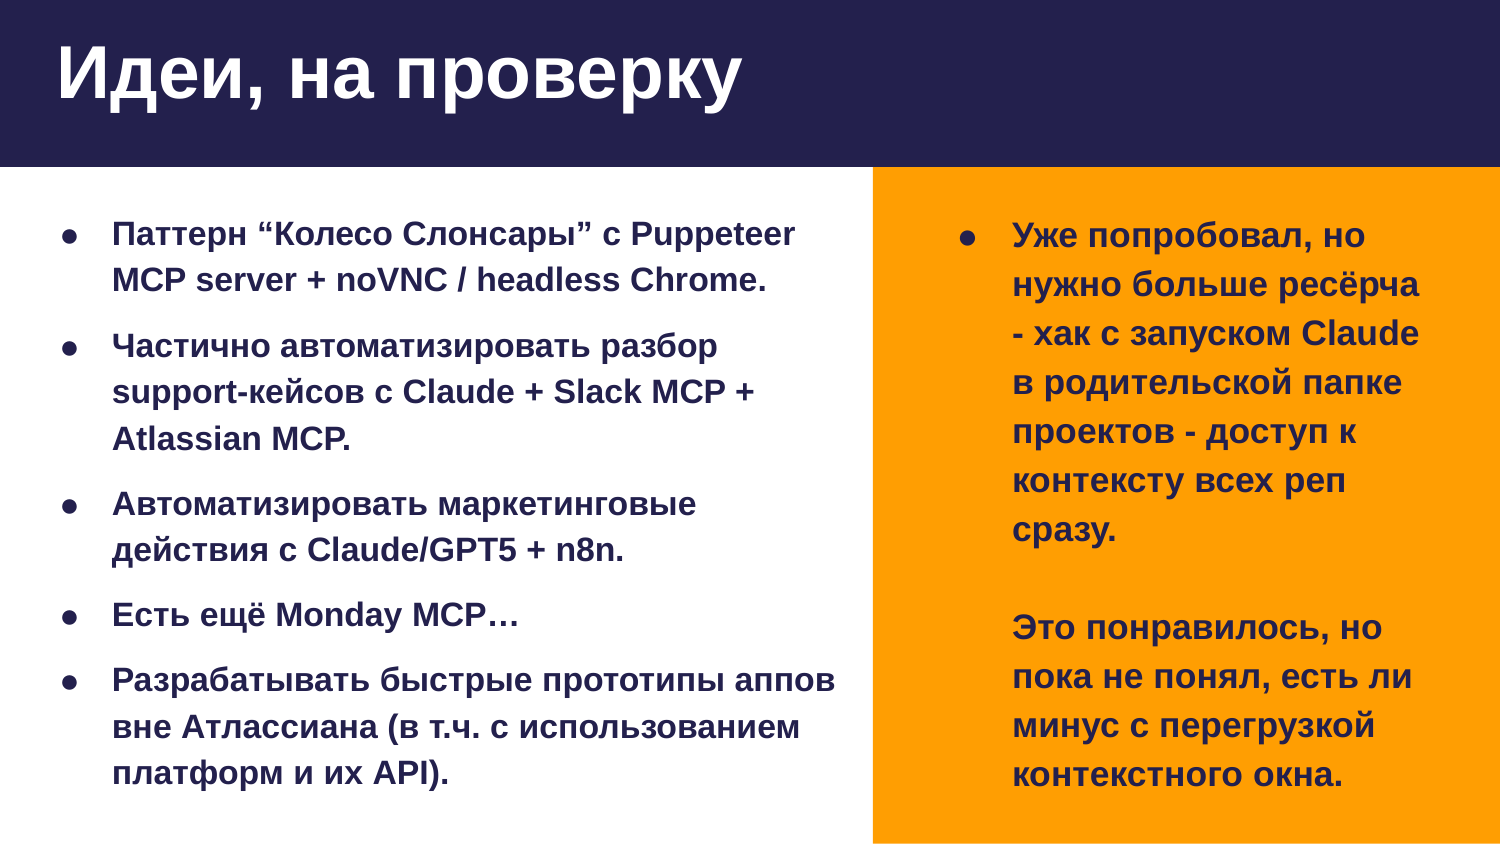

Идеи, на проверку
#
Паттерн “Колесо Слонсары” c Puppeteer MCP server + noVNC / headless Chrome.
Частично автоматизировать разбор support-кейсов с Claude + Slack MCP +
Atlassian MCP.
Автоматизировать маркетинговые действия с Claude/GPT5 + n8n.
Есть ещё Monday MCP…
Разрабатывать быстрые прототипы аппов вне Атлассиана (в т.ч. с использованием платформ и их API).
Уже попробовал, но нужно больше ресёрча - хак с запуском Claude в родительской папке проектов - доступ к контексту всех реп сразу.
Это понравилось, но пока не понял, есть ли минус с перегрузкой контекстного окна.